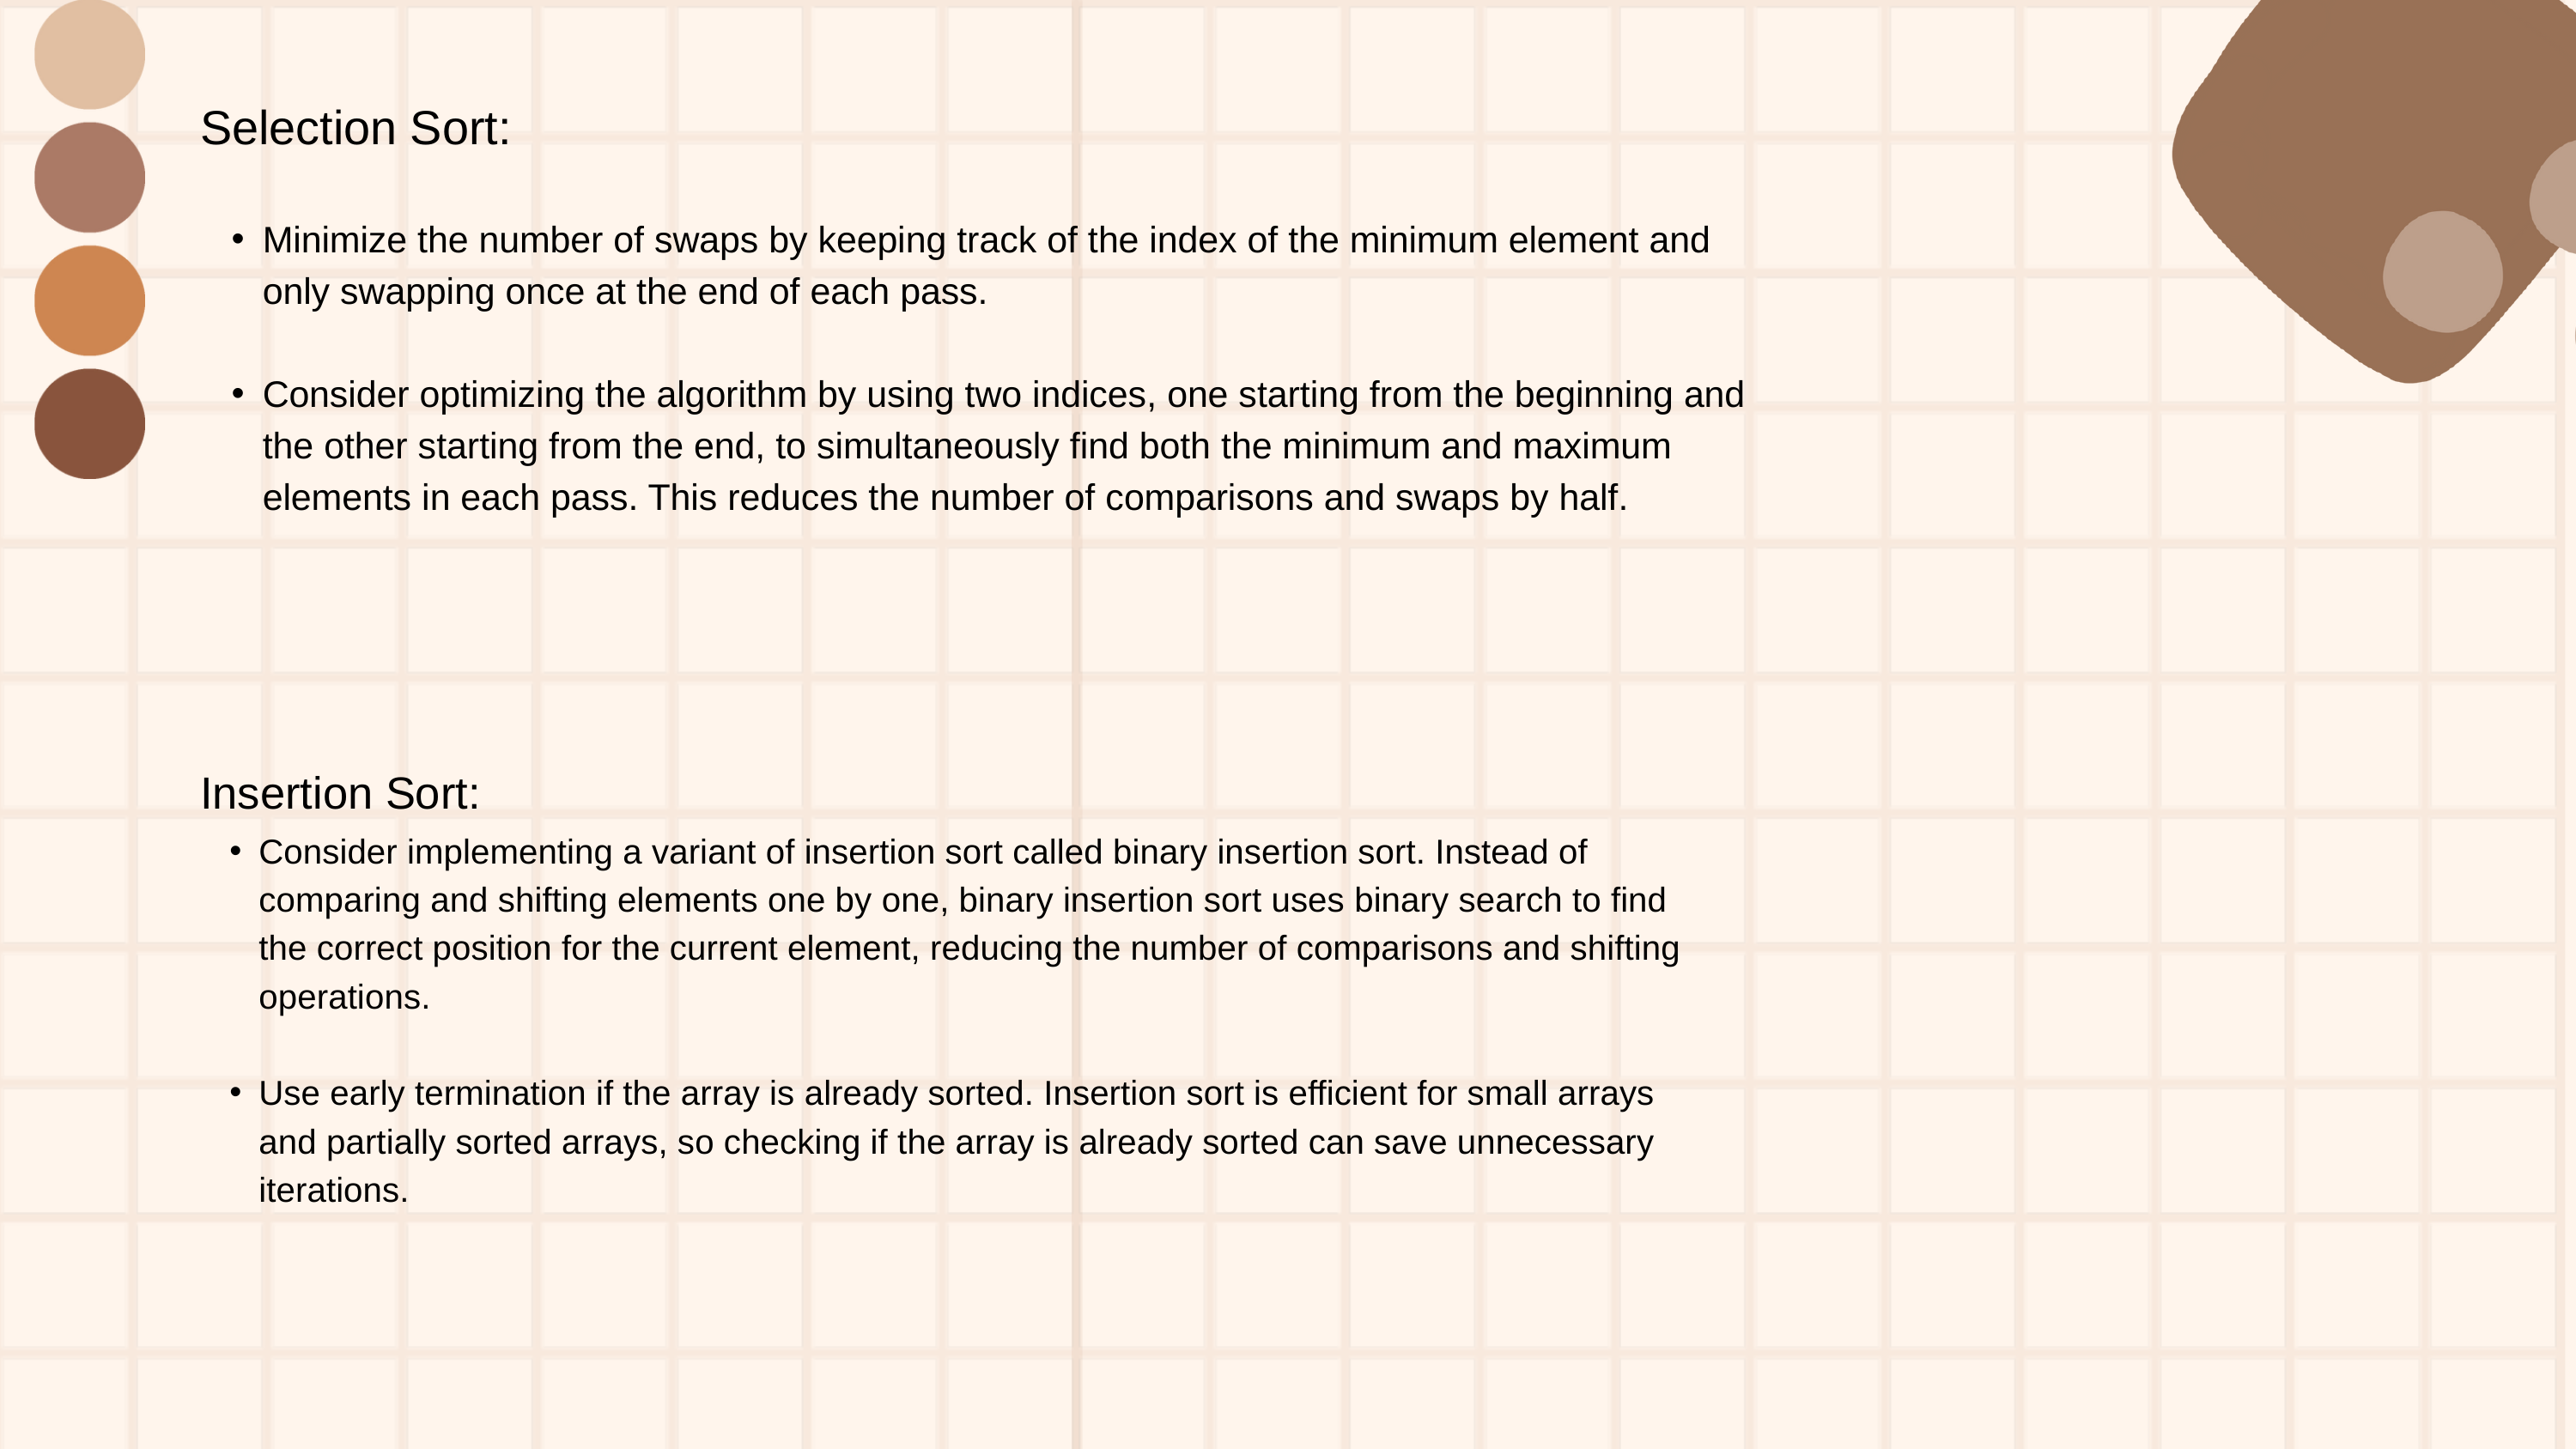

Selection Sort:
Minimize the number of swaps by keeping track of the index of the minimum element and only swapping once at the end of each pass.

Consider optimizing the algorithm by using two indices, one starting from the beginning and the other starting from the end, to simultaneously find both the minimum and maximum elements in each pass. This reduces the number of comparisons and swaps by half.
Insertion Sort:
Consider implementing a variant of insertion sort called binary insertion sort. Instead of comparing and shifting elements one by one, binary insertion sort uses binary search to find the correct position for the current element, reducing the number of comparisons and shifting operations.

Use early termination if the array is already sorted. Insertion sort is efficient for small arrays and partially sorted arrays, so checking if the array is already sorted can save unnecessary iterations.